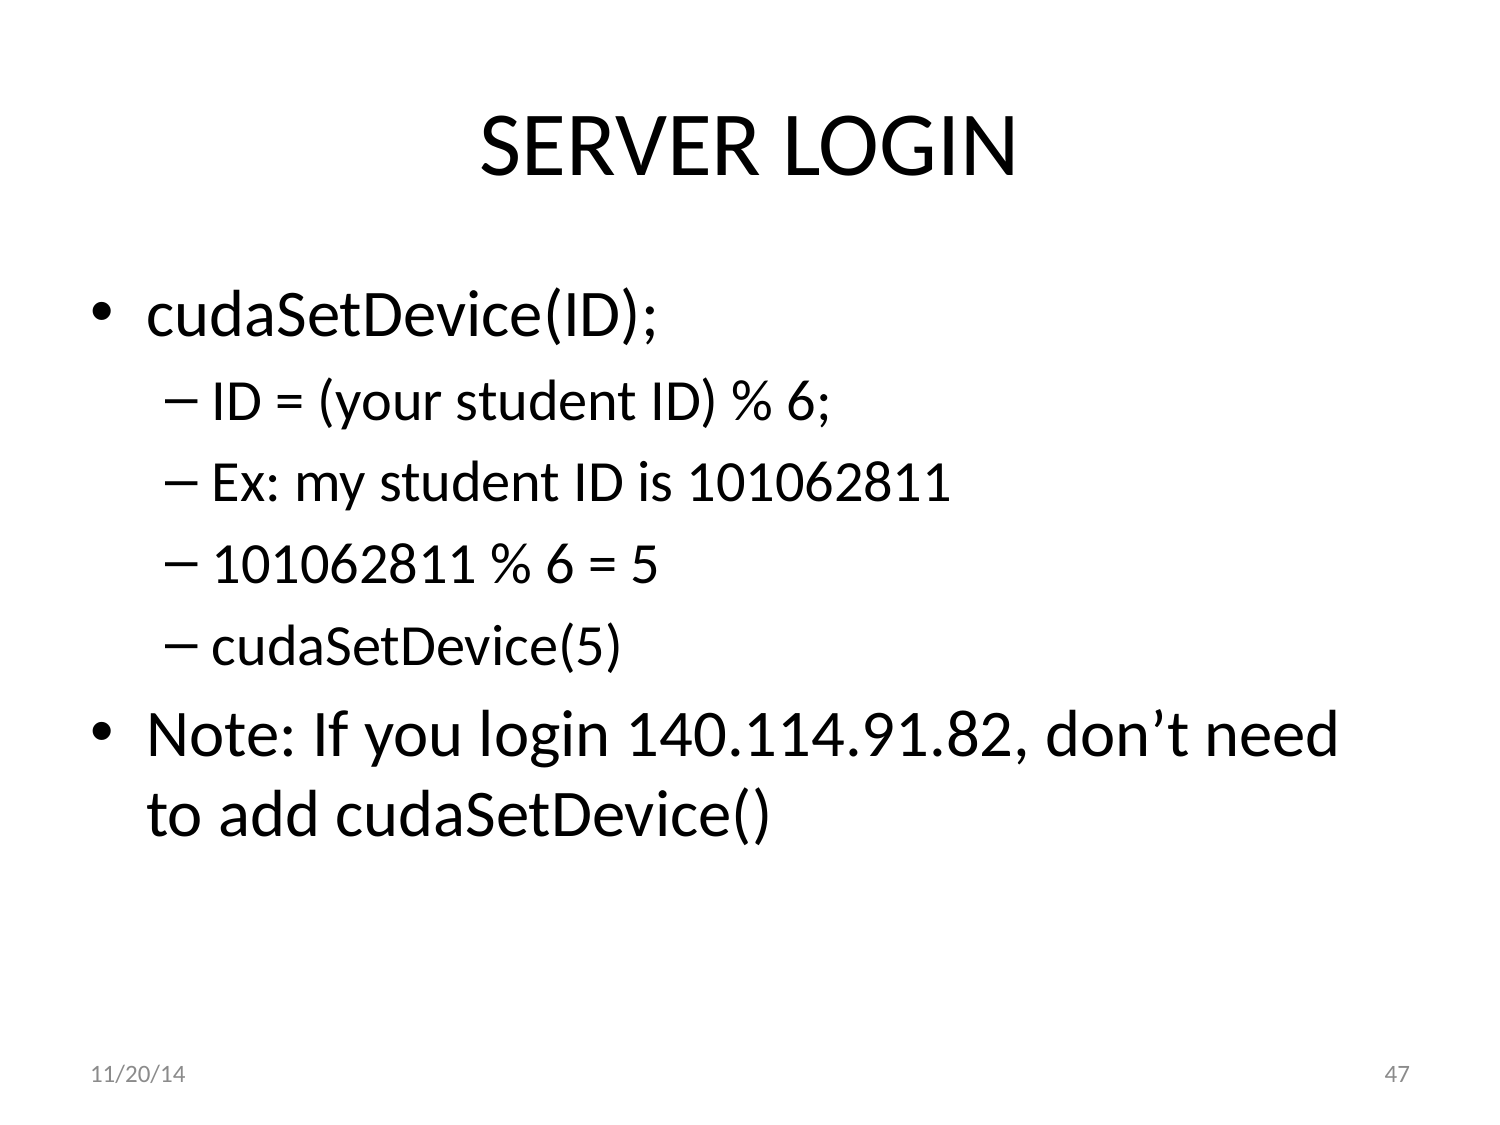

# SERVER LOGIN
cudaSetDevice(ID);
ID = (your student ID) % 6;
Ex: my student ID is 101062811
101062811 % 6 = 5
cudaSetDevice(5)
Note: If you login 140.114.91.82, don’t need to add cudaSetDevice()
11/20/14
47